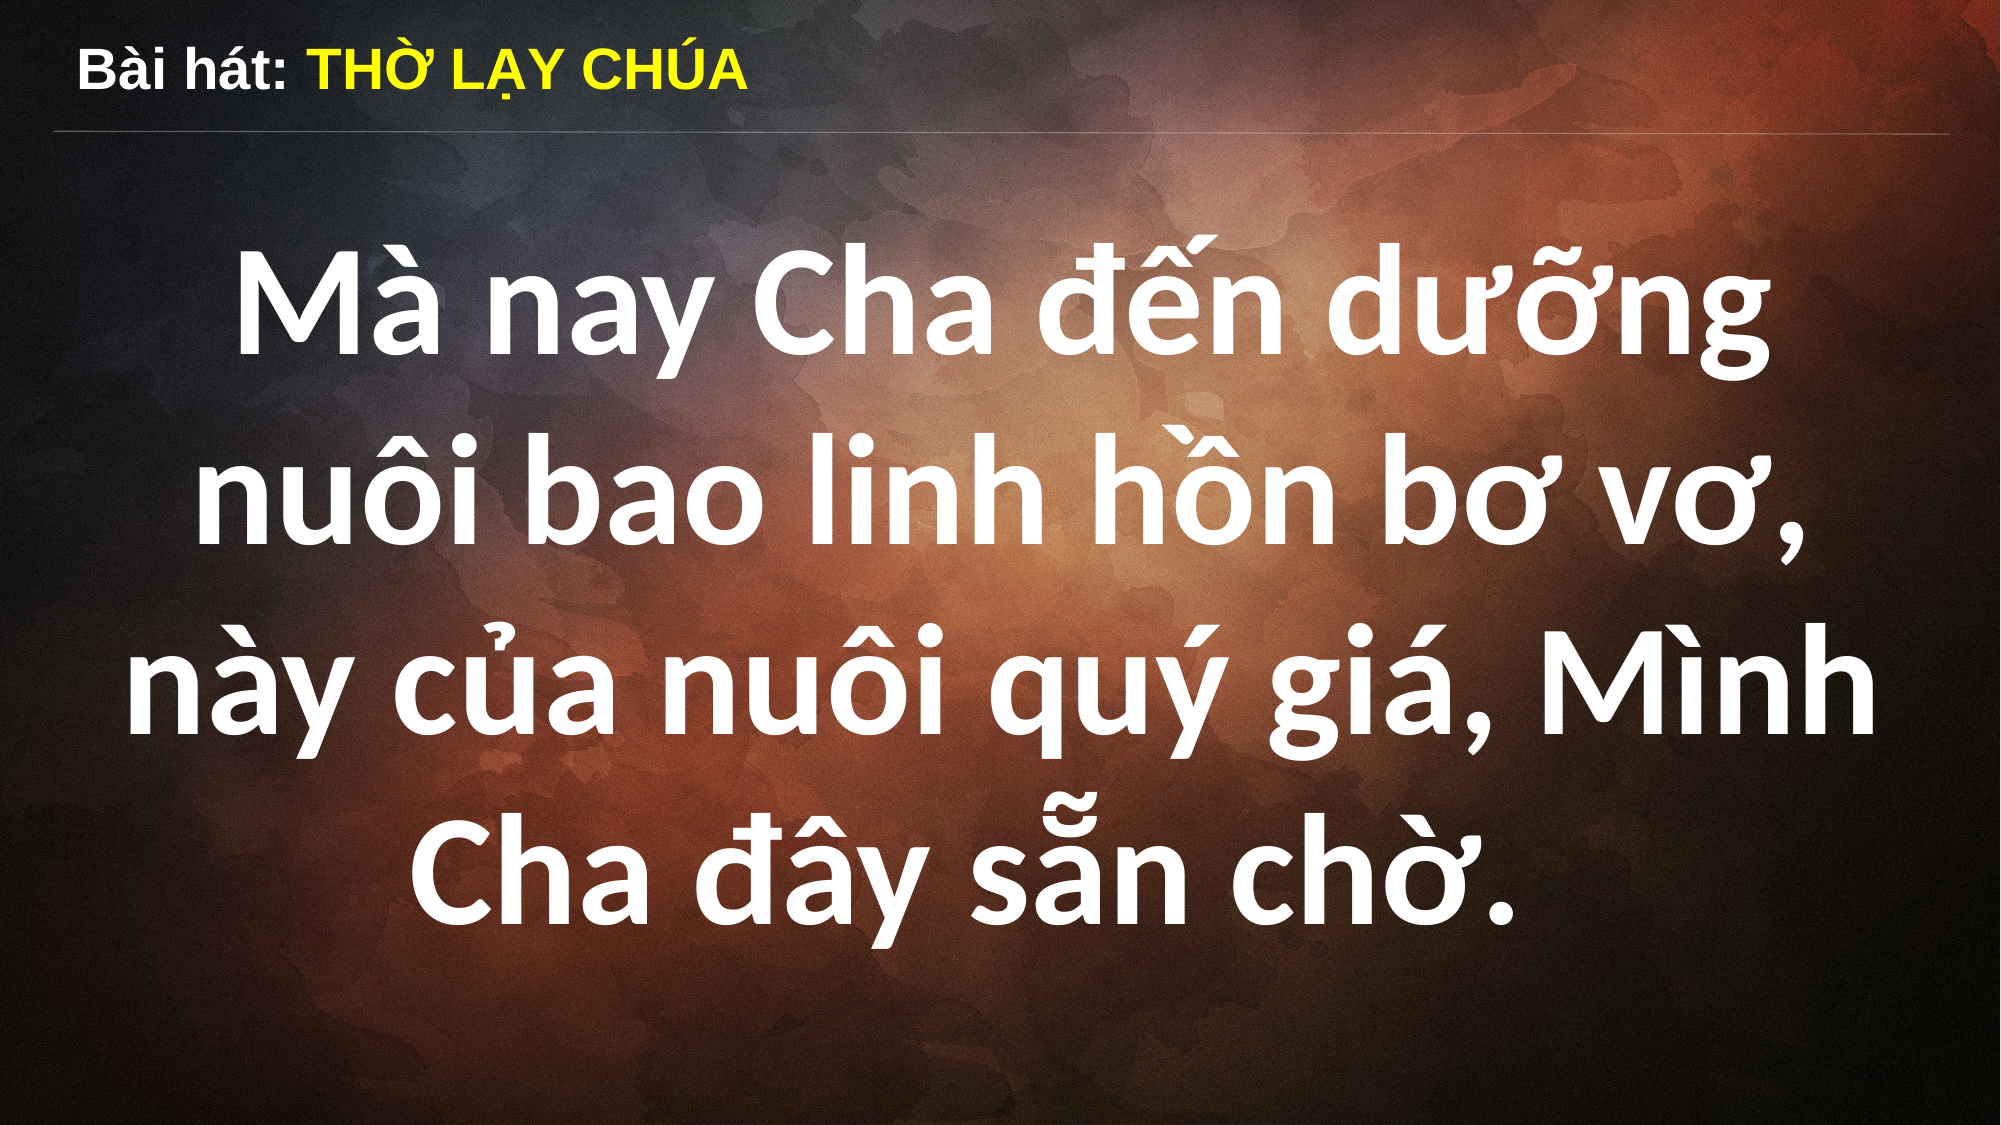

Bài hát: THỜ LẠY CHÚA
Mà nay Cha đến dưỡng nuôi bao linh hồn bơ vơ, này của nuôi quý giá, Mình Cha đây sẵn chờ.